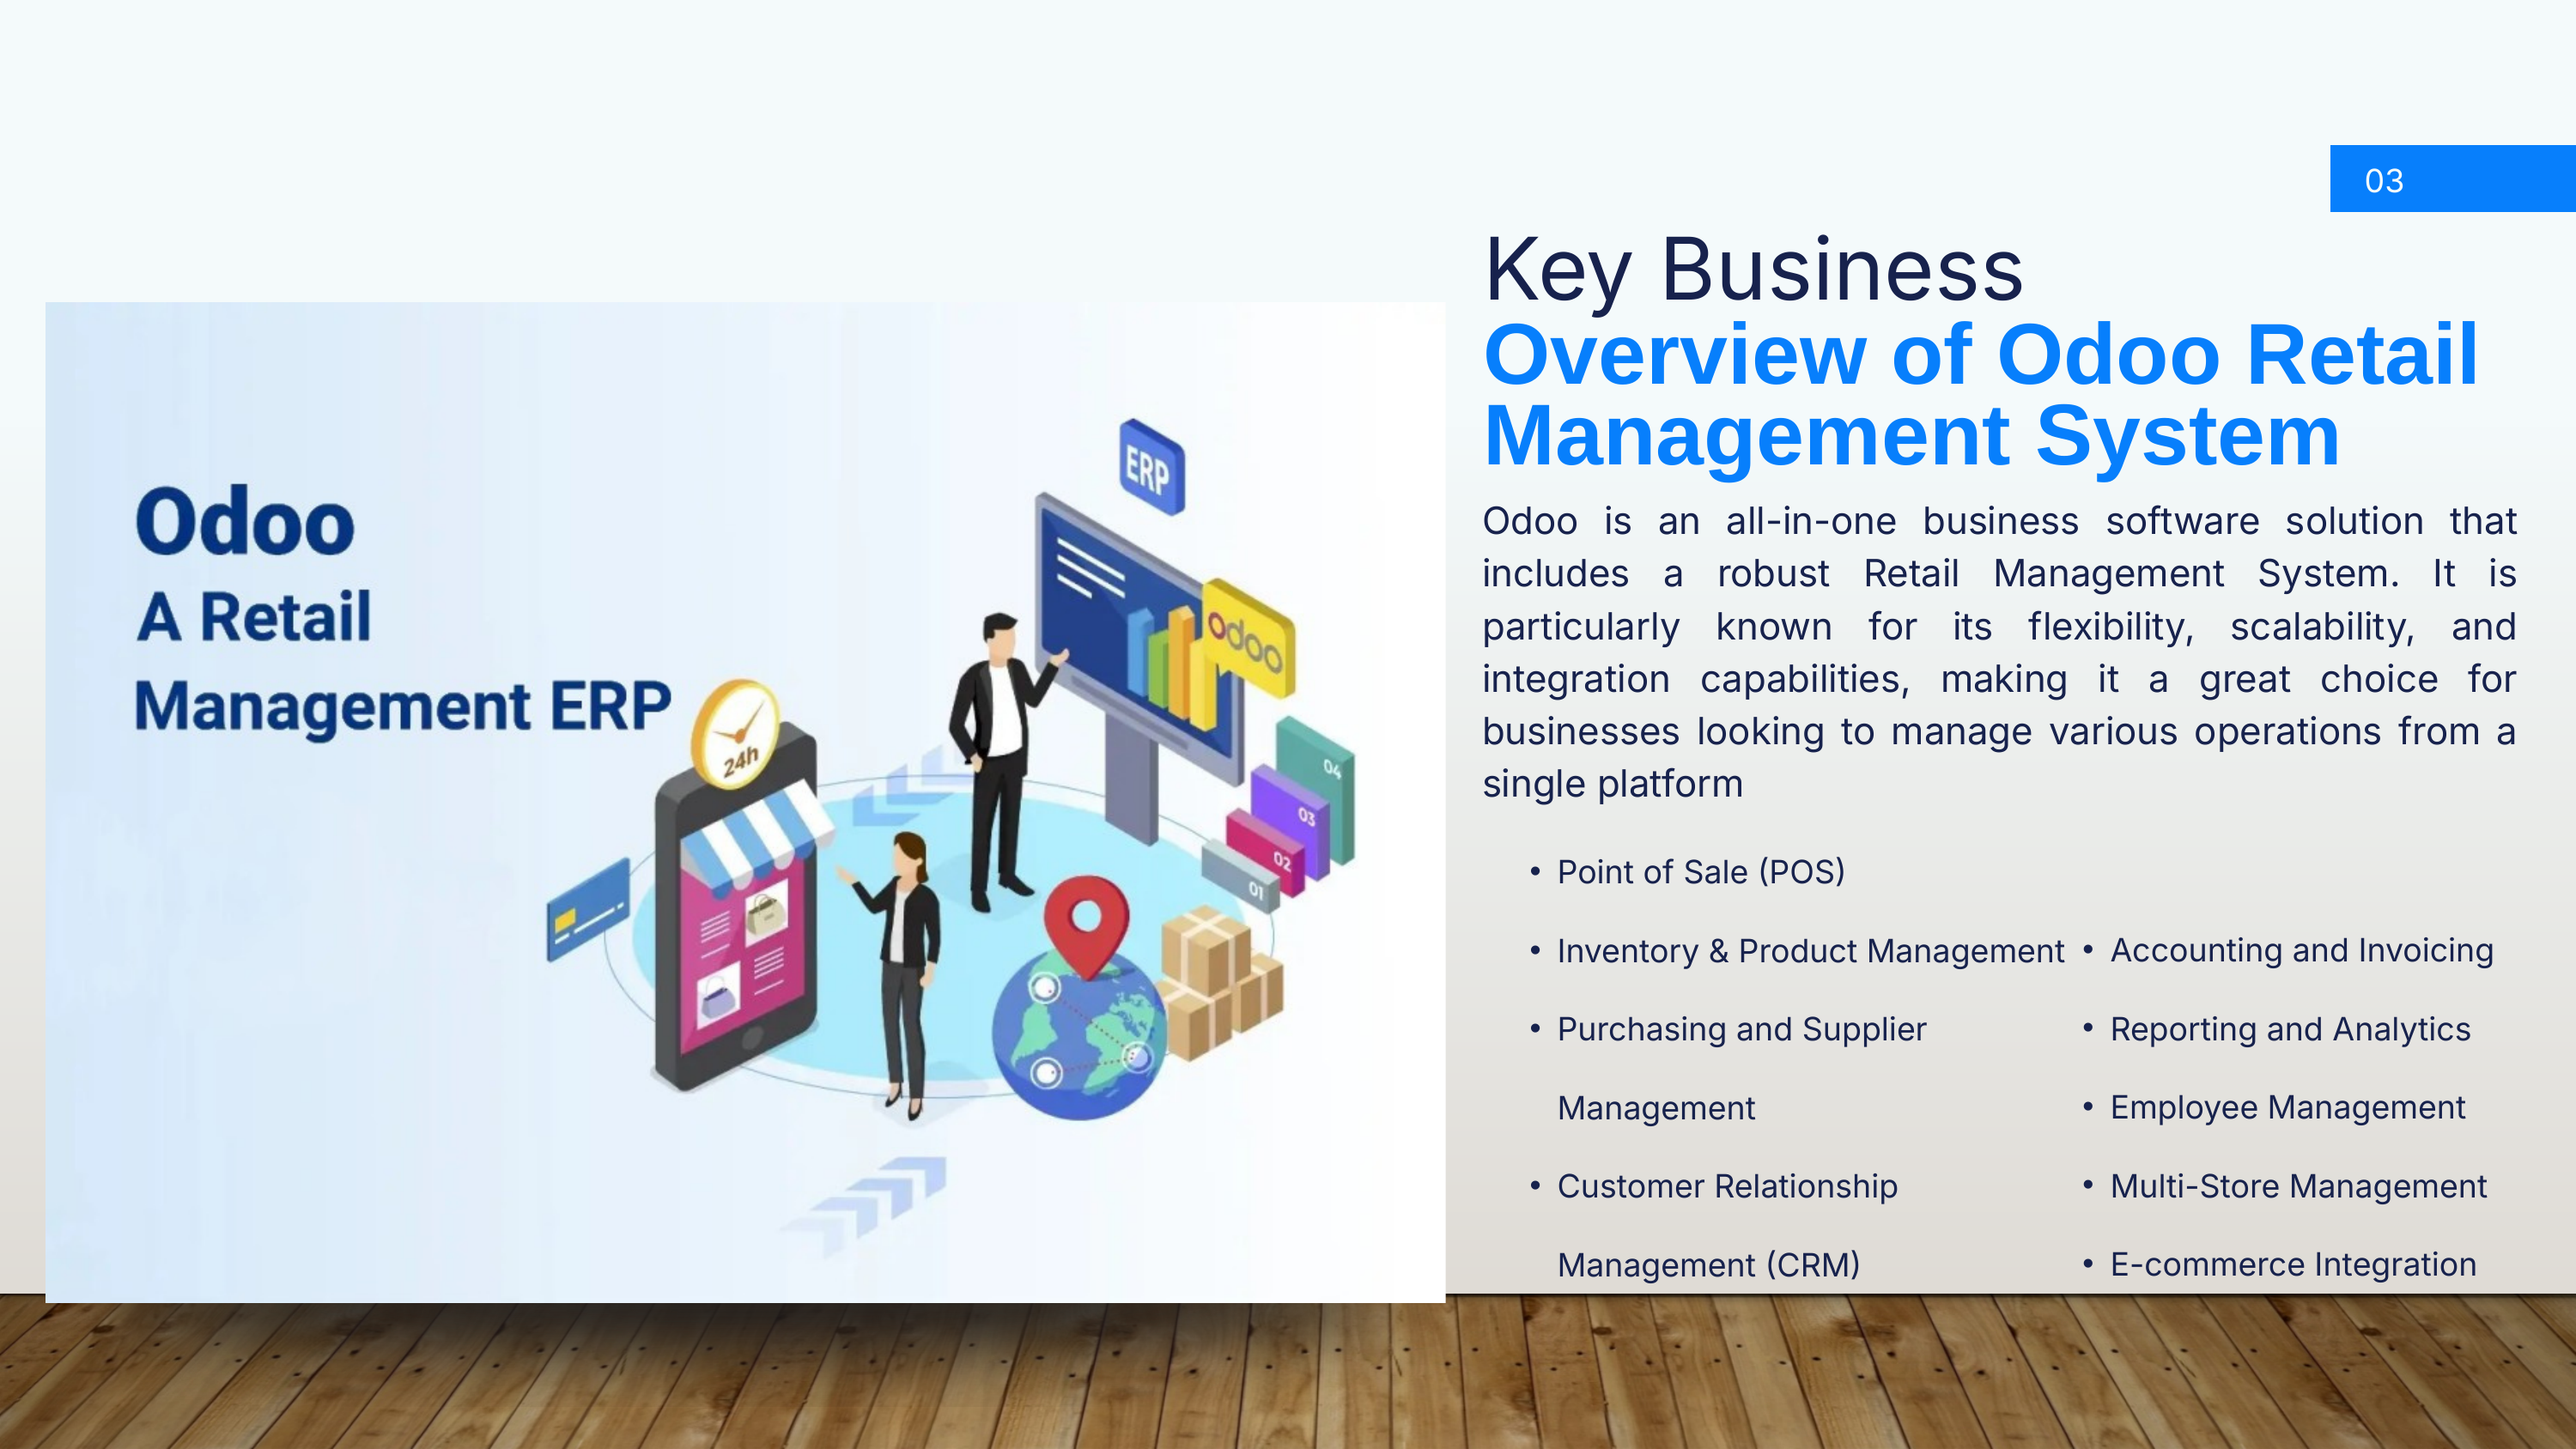

03
Key Business

Overview of Odoo Retail Management System
Odoo is an all-in-one business software solution that includes a robust Retail Management System. It is particularly known for its flexibility, scalability, and integration capabilities, making it a great choice for businesses looking to manage various operations from a single platform
Point of Sale (POS)
Inventory & Product Management
Purchasing and Supplier Management
Customer Relationship Management (CRM)
Accounting and Invoicing
Reporting and Analytics
Employee Management
Multi-Store Management
E-commerce Integration